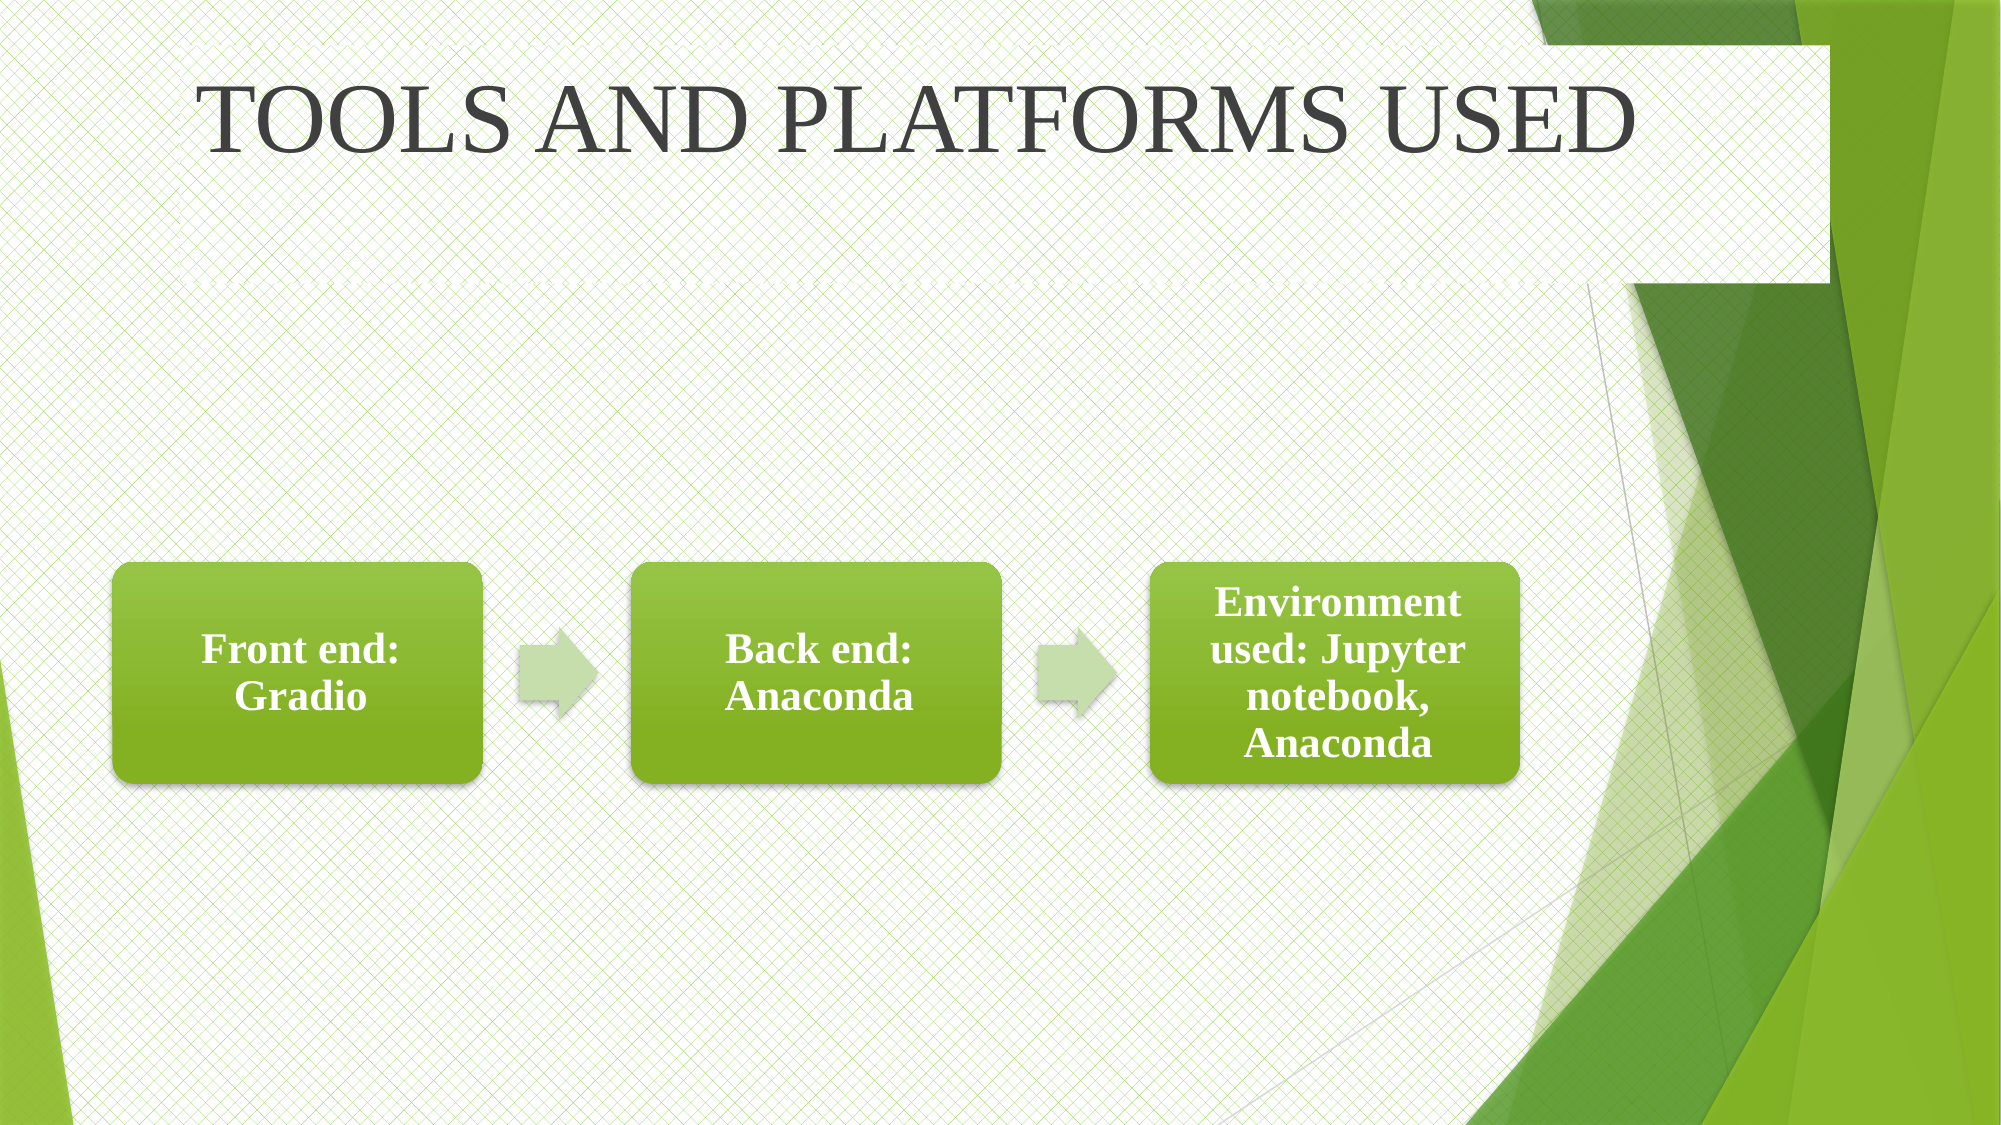

# TOOLS AND PLATFORMS USED
Front end: Gradio

Back end: Anaconda

Environment used: Jupyter notebook, Anaconda